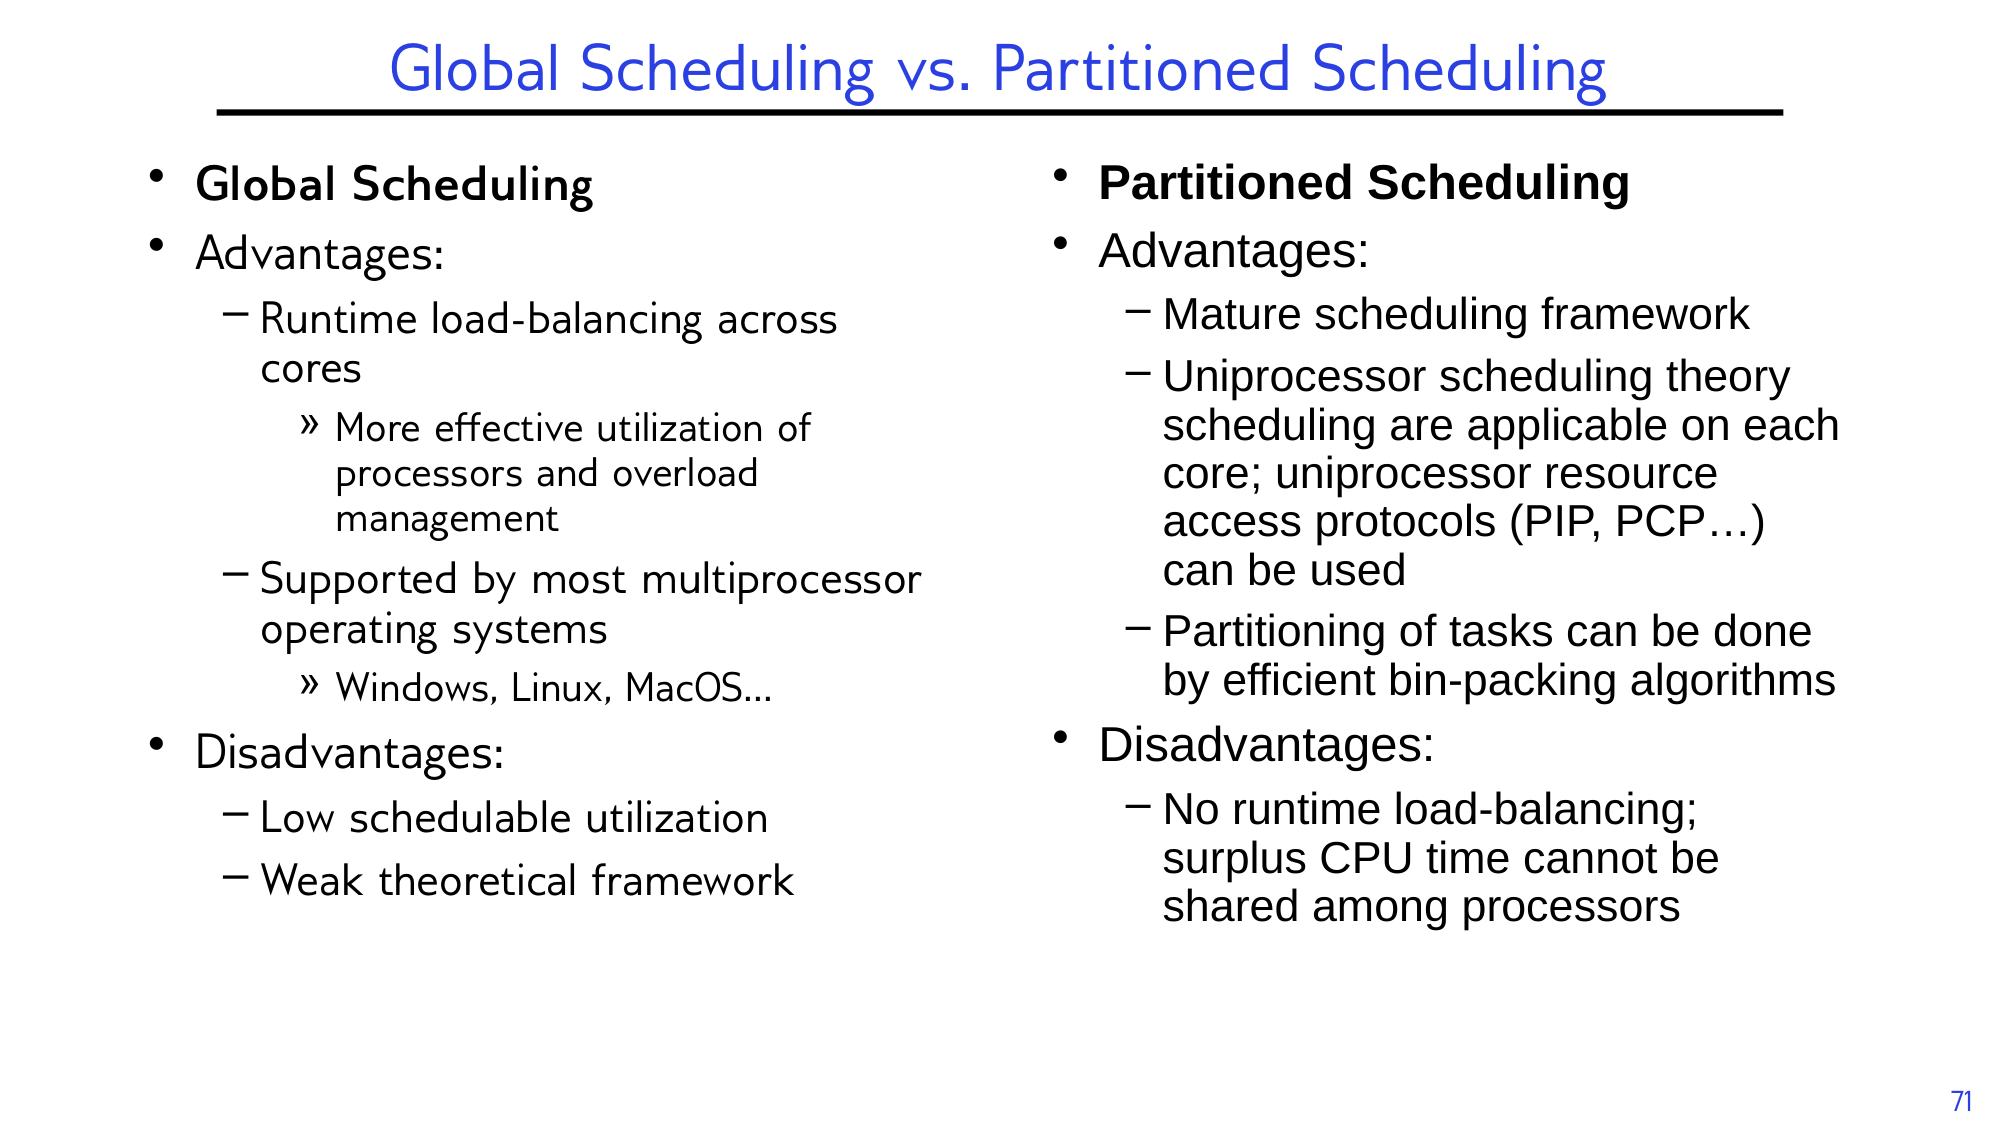

# Global Scheduling vs. Partitioned Scheduling
Global Scheduling
Advantages:
Runtime load-balancing across cores
More effective utilization of processors and overload management
Supported by most multiprocessor operating systems
Windows, Linux, MacOS...
Disadvantages:
Low schedulable utilization
Weak theoretical framework
Partitioned Scheduling
Advantages:
Mature scheduling framework
Uniprocessor scheduling theory scheduling are applicable on each core; uniprocessor resource access protocols (PIP, PCP…) can be used
Partitioning of tasks can be done by efficient bin-packing algorithms
Disadvantages:
No runtime load-balancing; surplus CPU time cannot be shared among processors